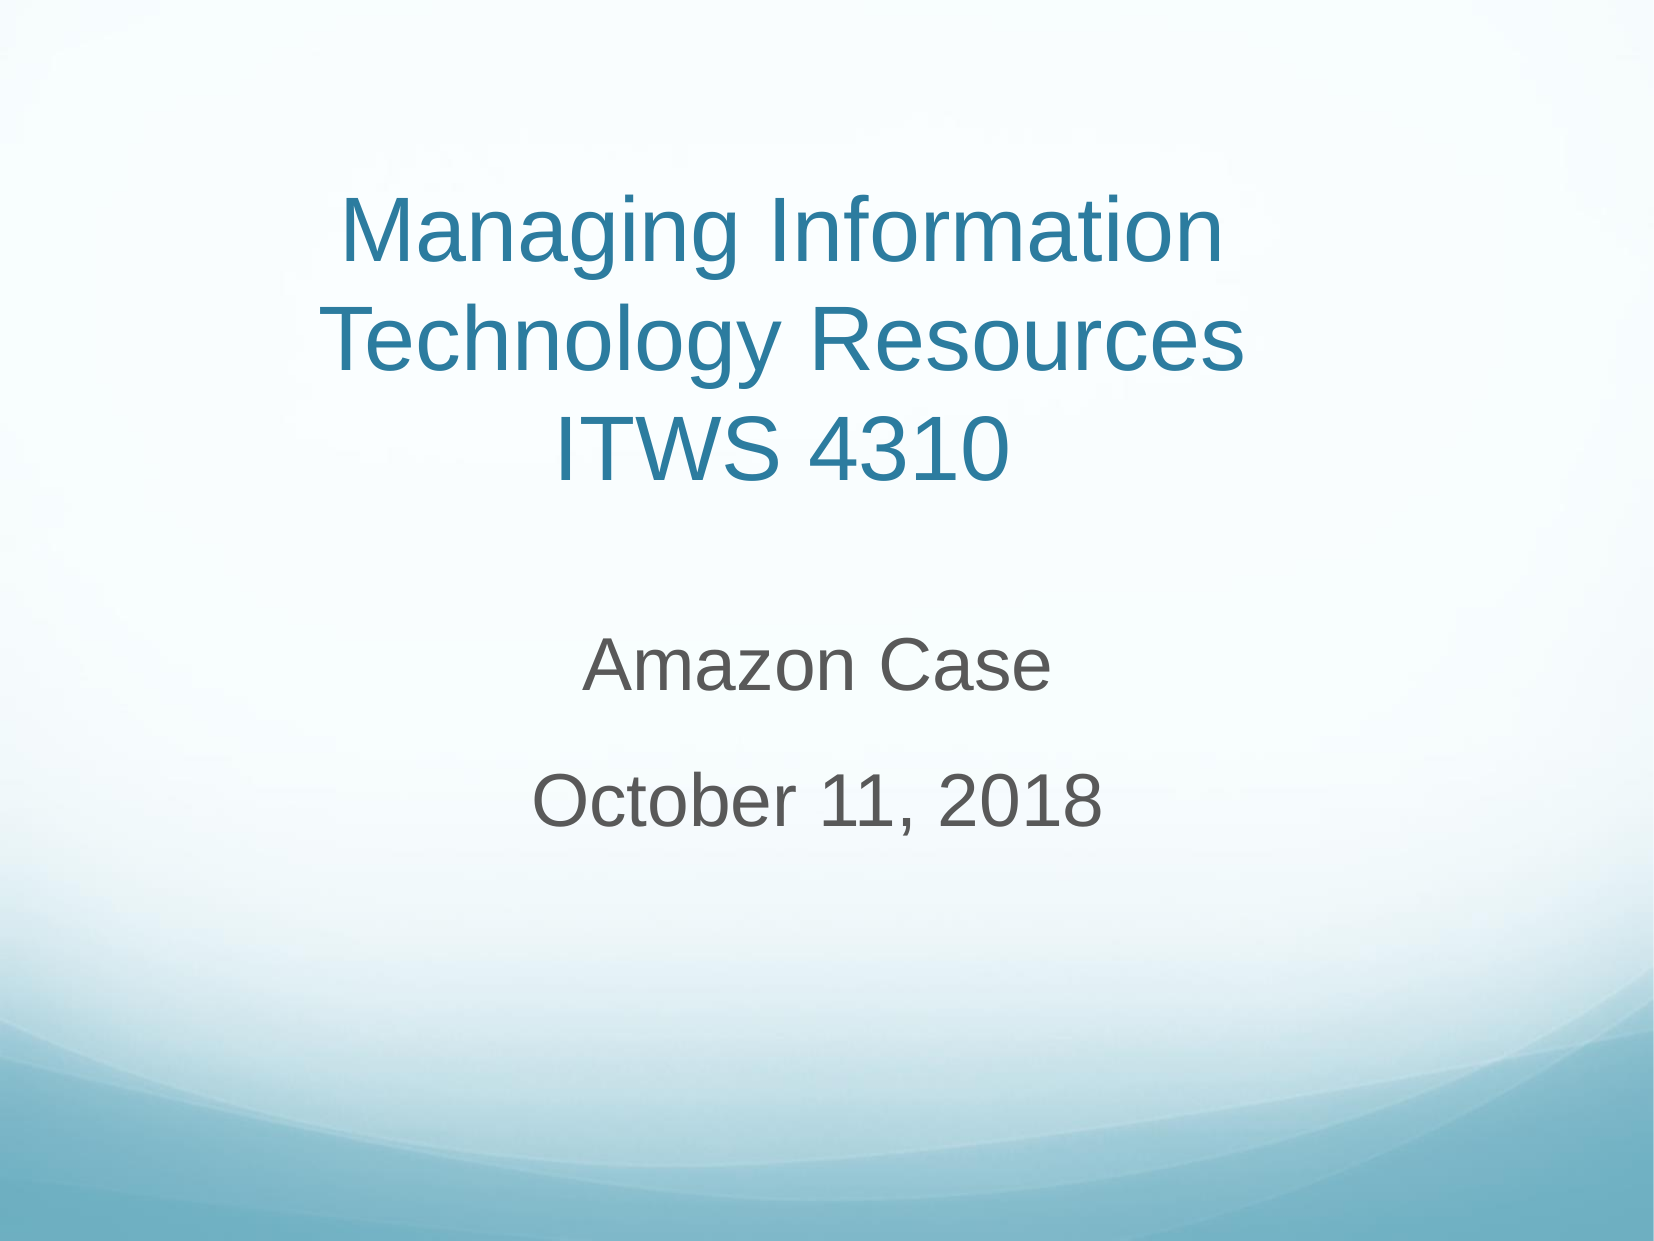

# Managing Information Technology Resources ITWS 4310
Amazon Case
October 11, 2018